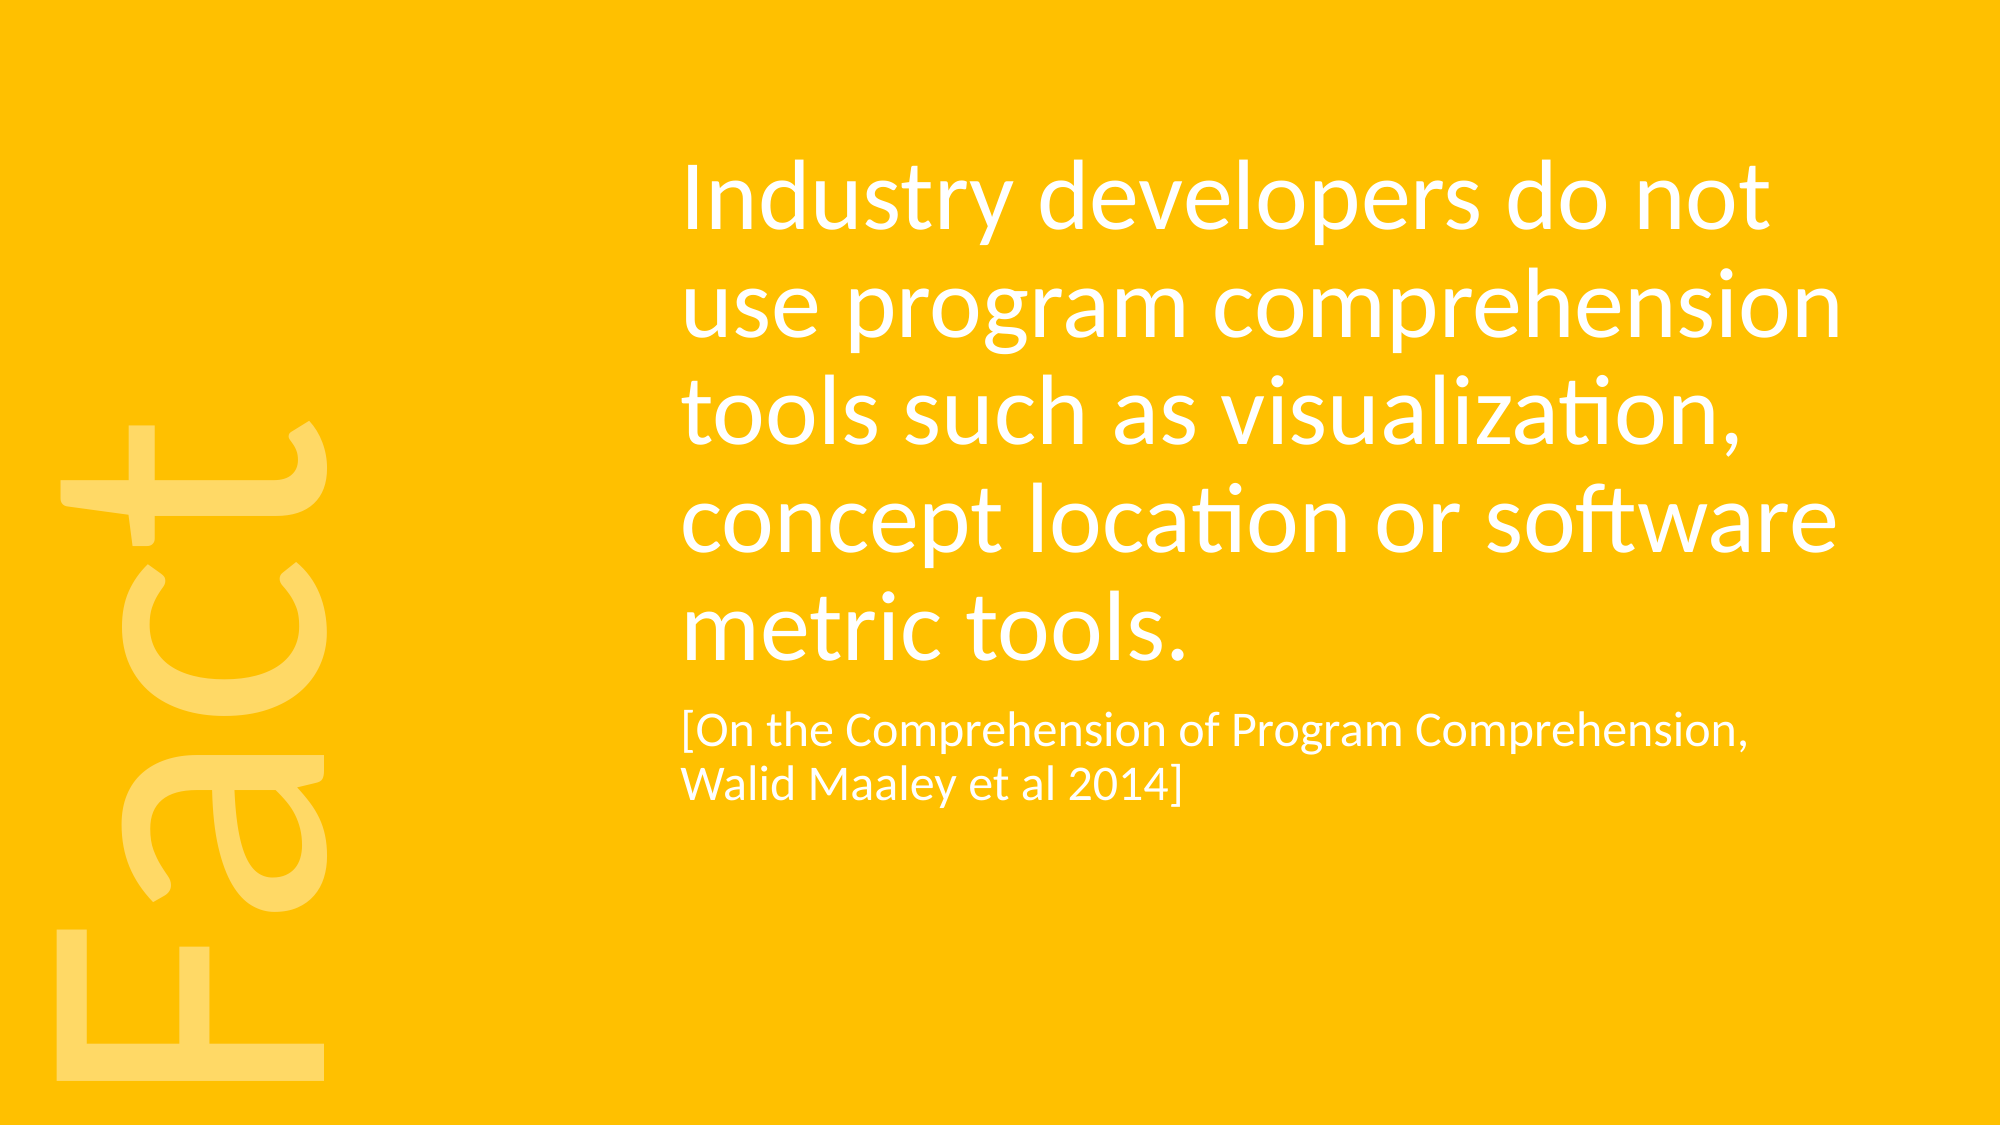

Industry developers do not use program comprehension tools such as visualization, concept location or software metric tools.
[On the Comprehension of Program Comprehension, Walid Maaley et al 2014]

# Fact